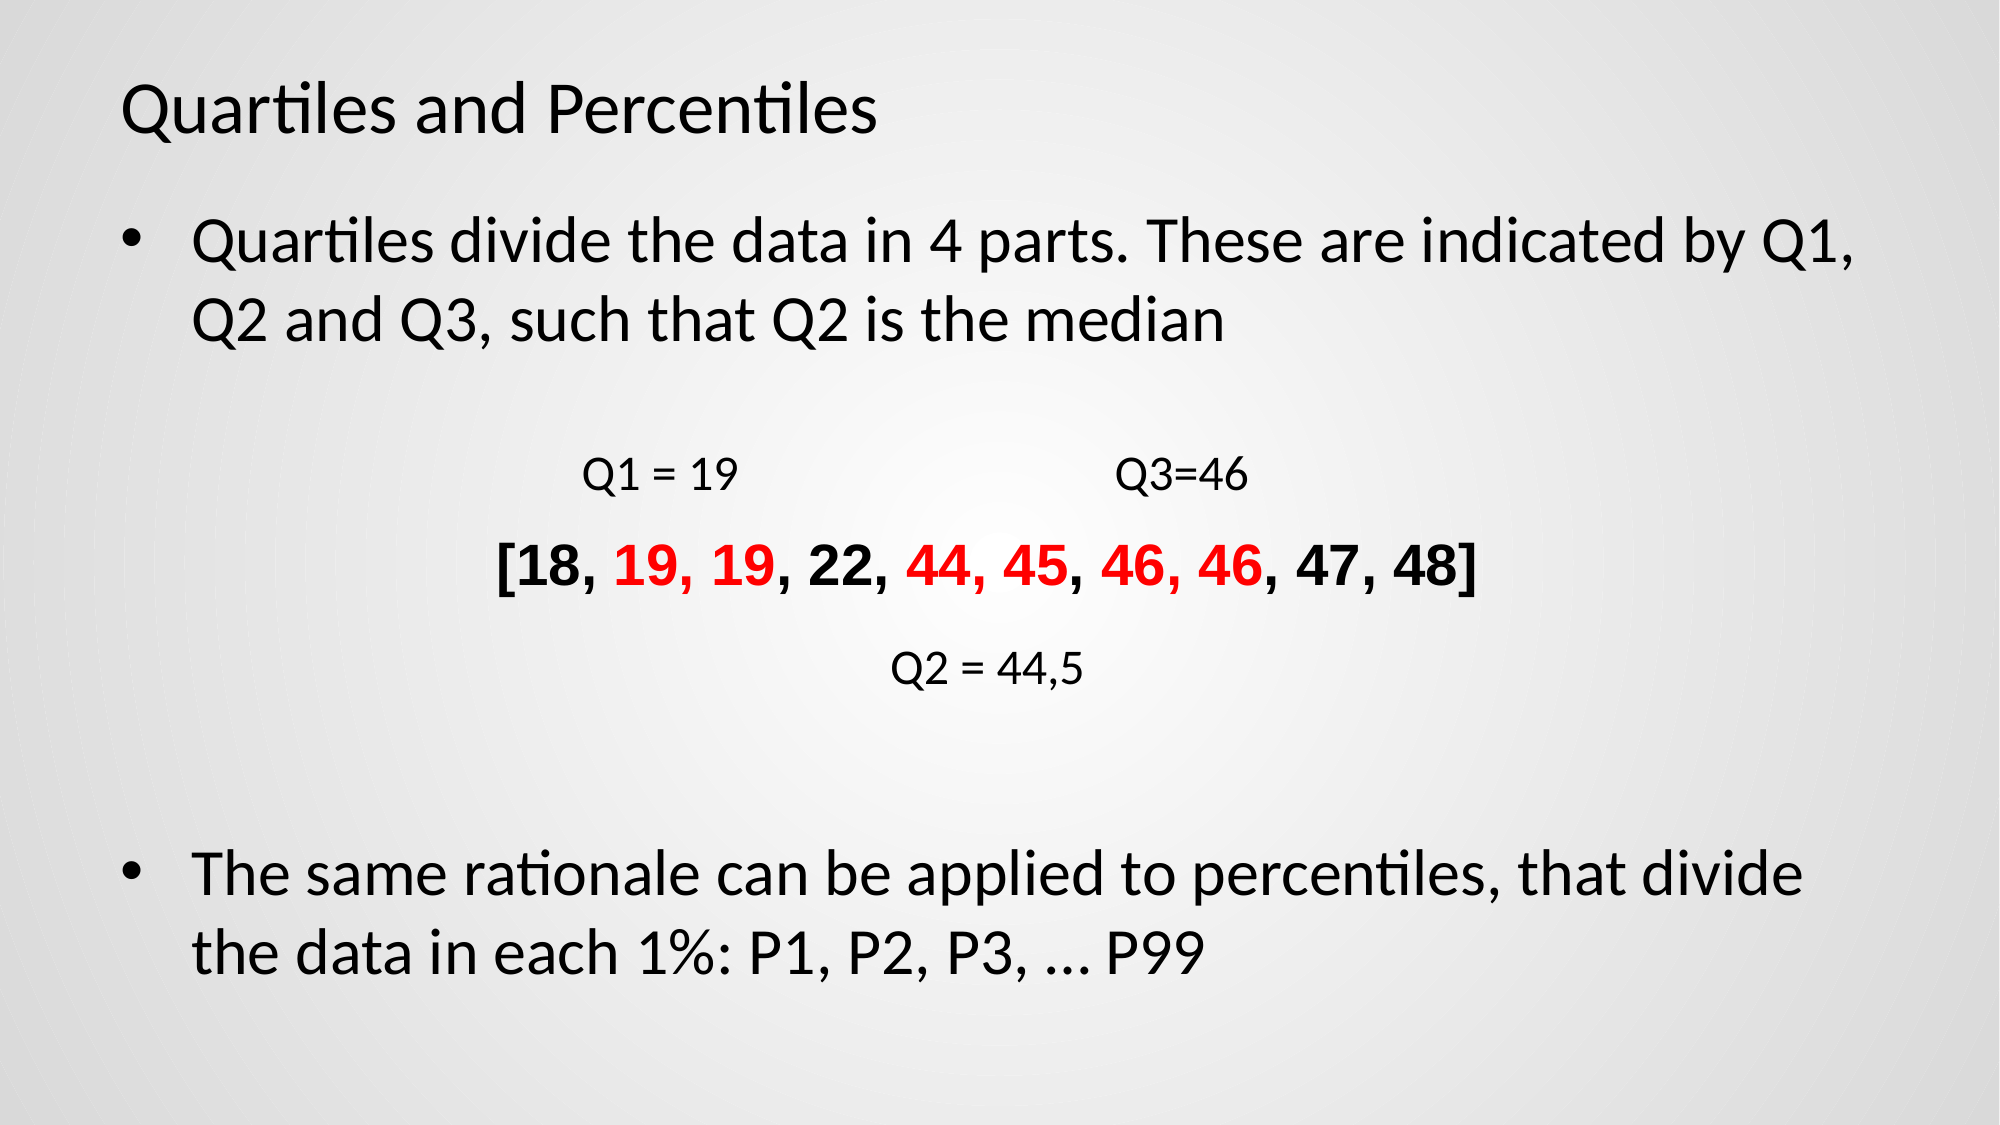

# Quartiles and Percentiles
Quartiles divide the data in 4 parts. These are indicated by Q1, Q2 and Q3, such that Q2 is the median

The same rationale can be applied to percentiles, that divide the data in each 1%: P1, P2, P3, … P99
Q3=46
Q1 = 19
[18, 19, 19, 22, 44, 45, 46, 46, 47, 48]
Q2 = 44,5